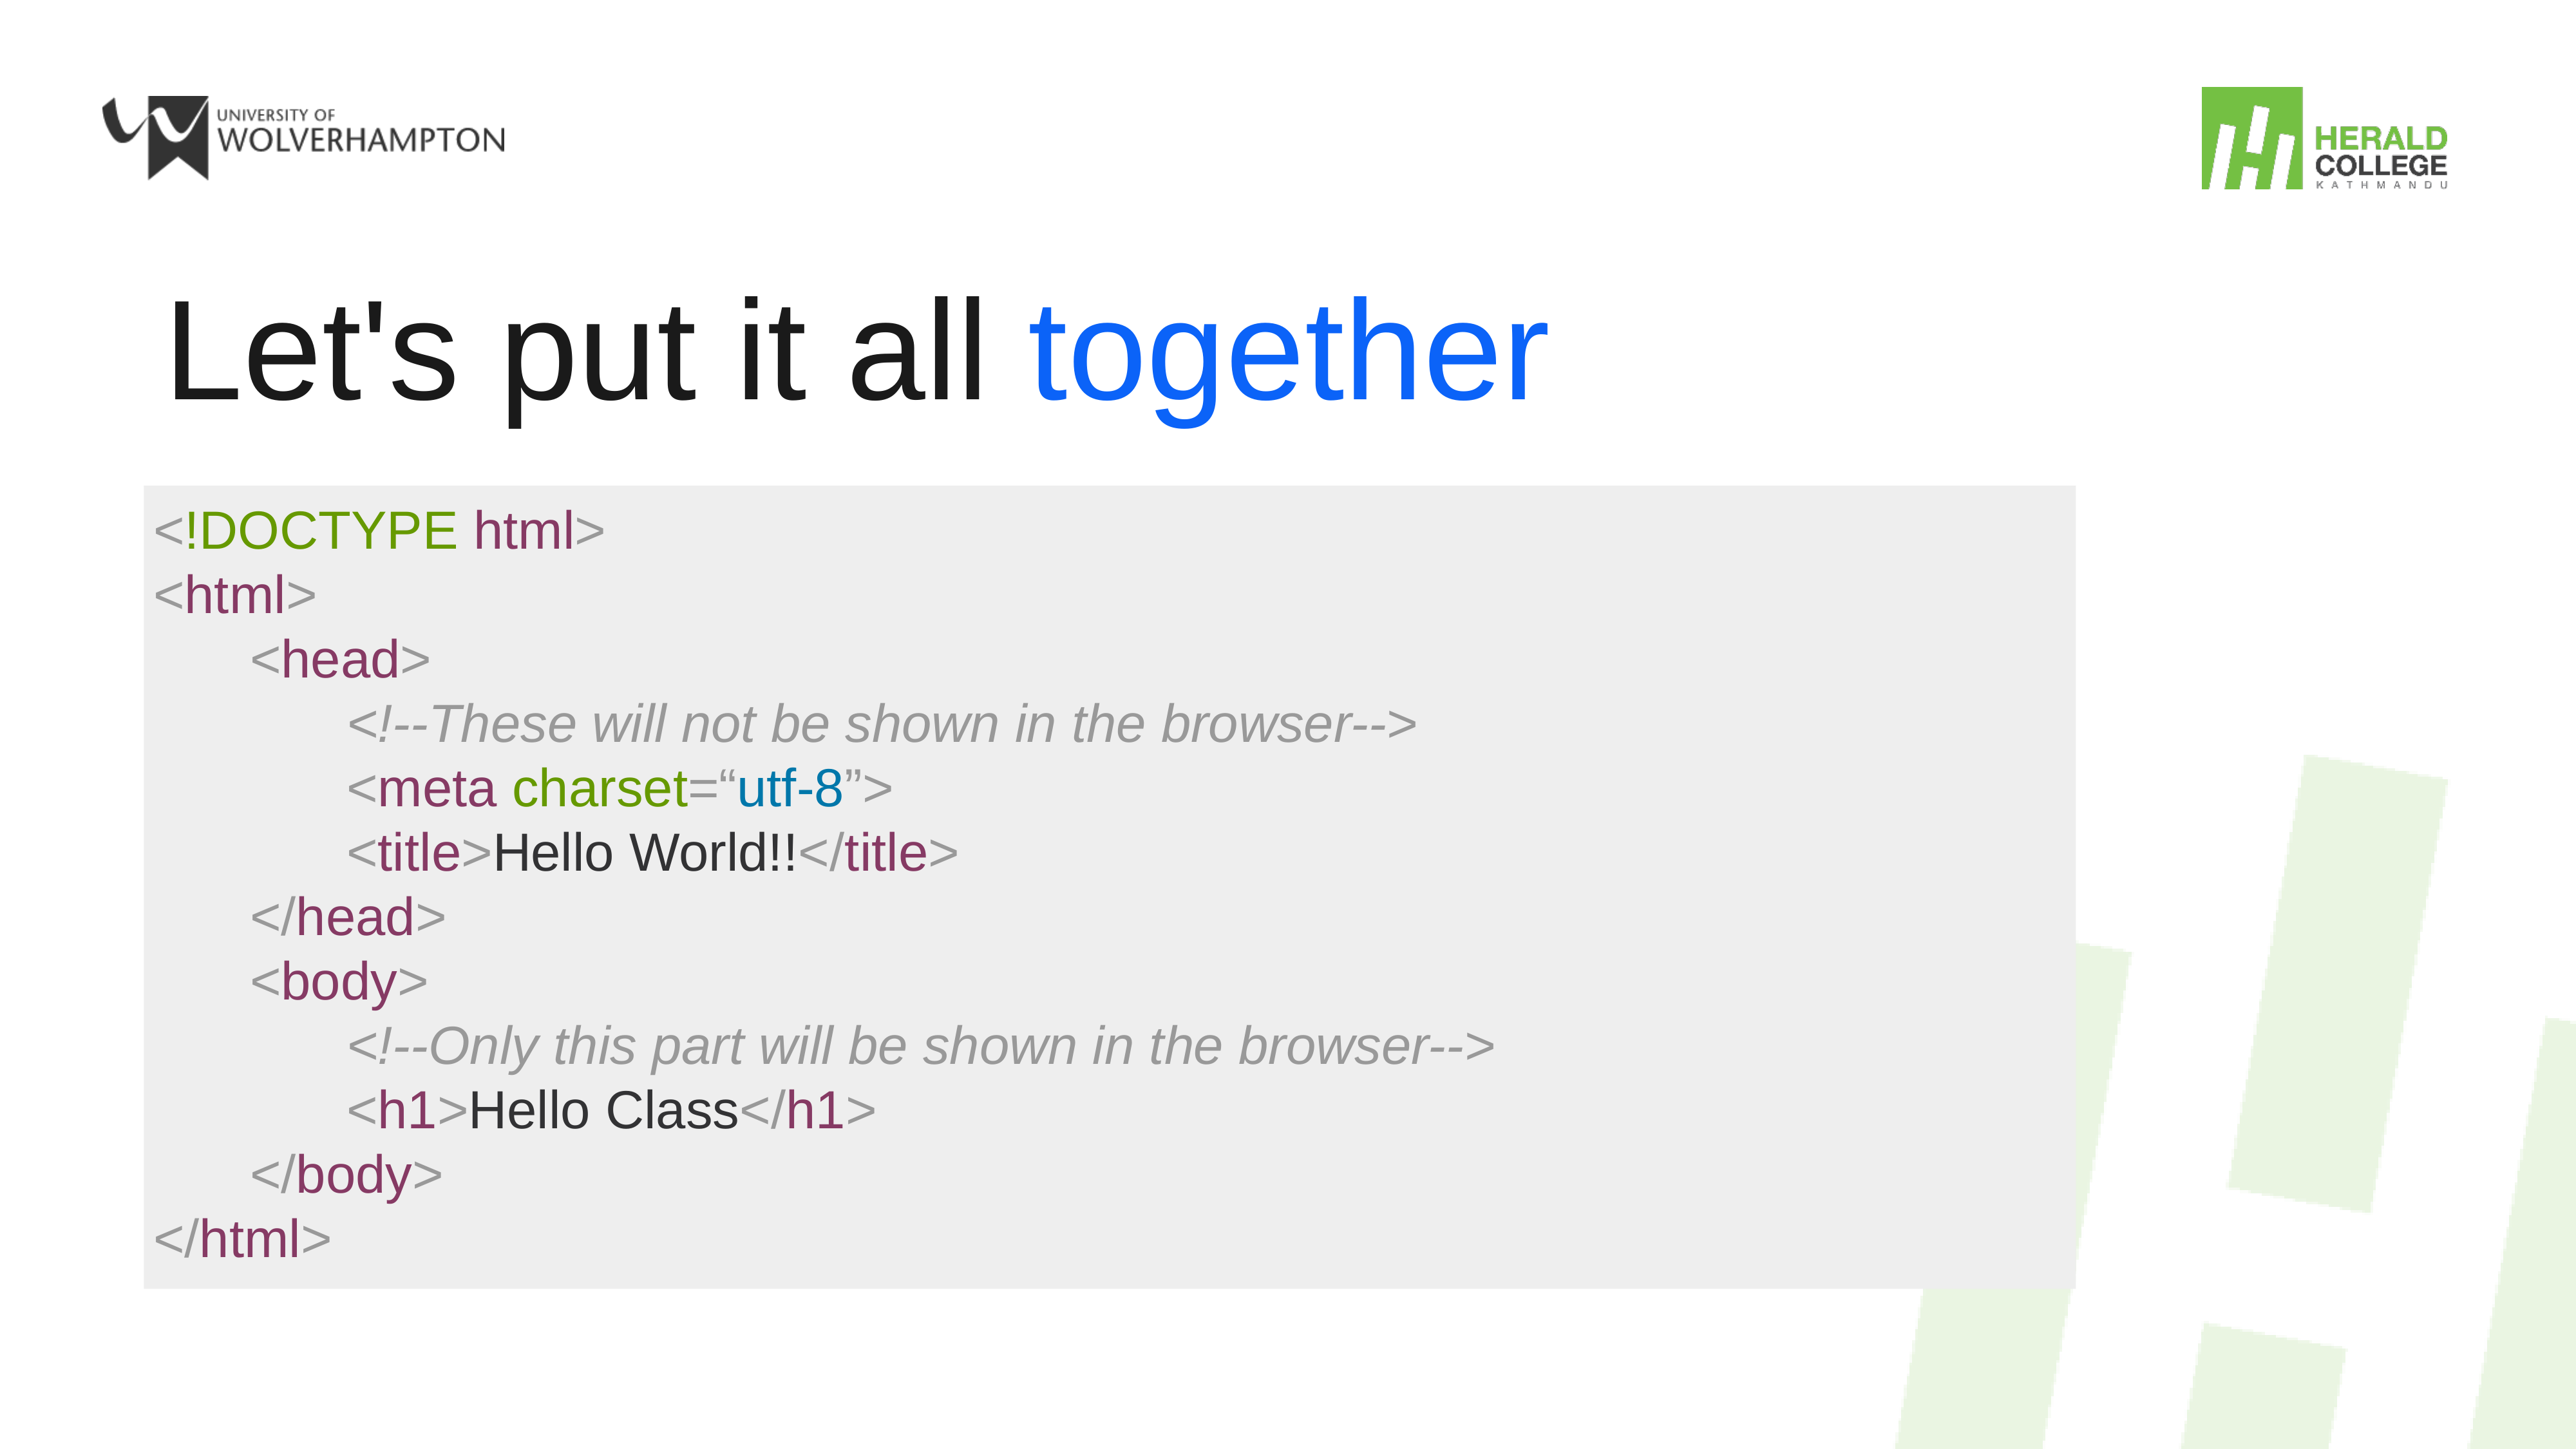

Let's put it all together
<!DOCTYPE html>
<html>
	<head>
		<!--These will not be shown in the browser-->
		<meta charset=“utf-8”>
		<title>Hello World!!</title>
	</head>
	<body>
		<!--Only this part will be shown in the browser-->
		<h1>Hello Class</h1>
	</body>
</html>